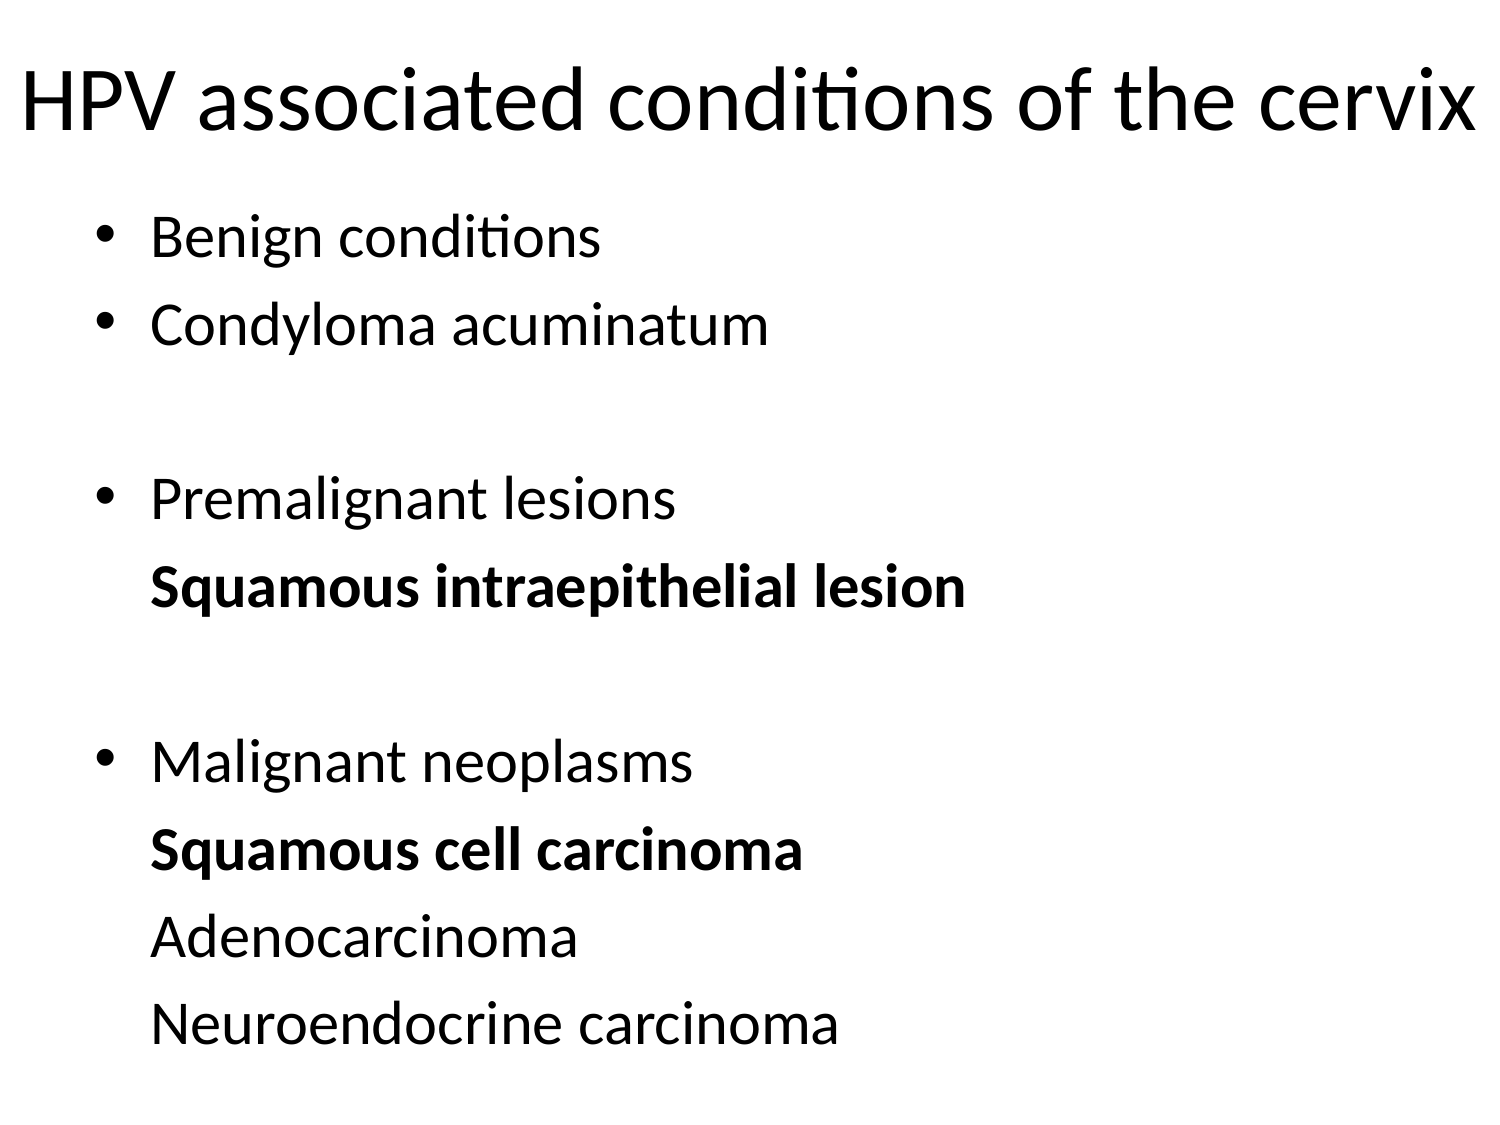

# HPV associated conditions of the cervix
Benign conditions
Condyloma acuminatum

Premalignant lesions
	Squamous intraepithelial lesion

Malignant neoplasms
	Squamous cell carcinoma
	Adenocarcinoma
	Neuroendocrine carcinoma